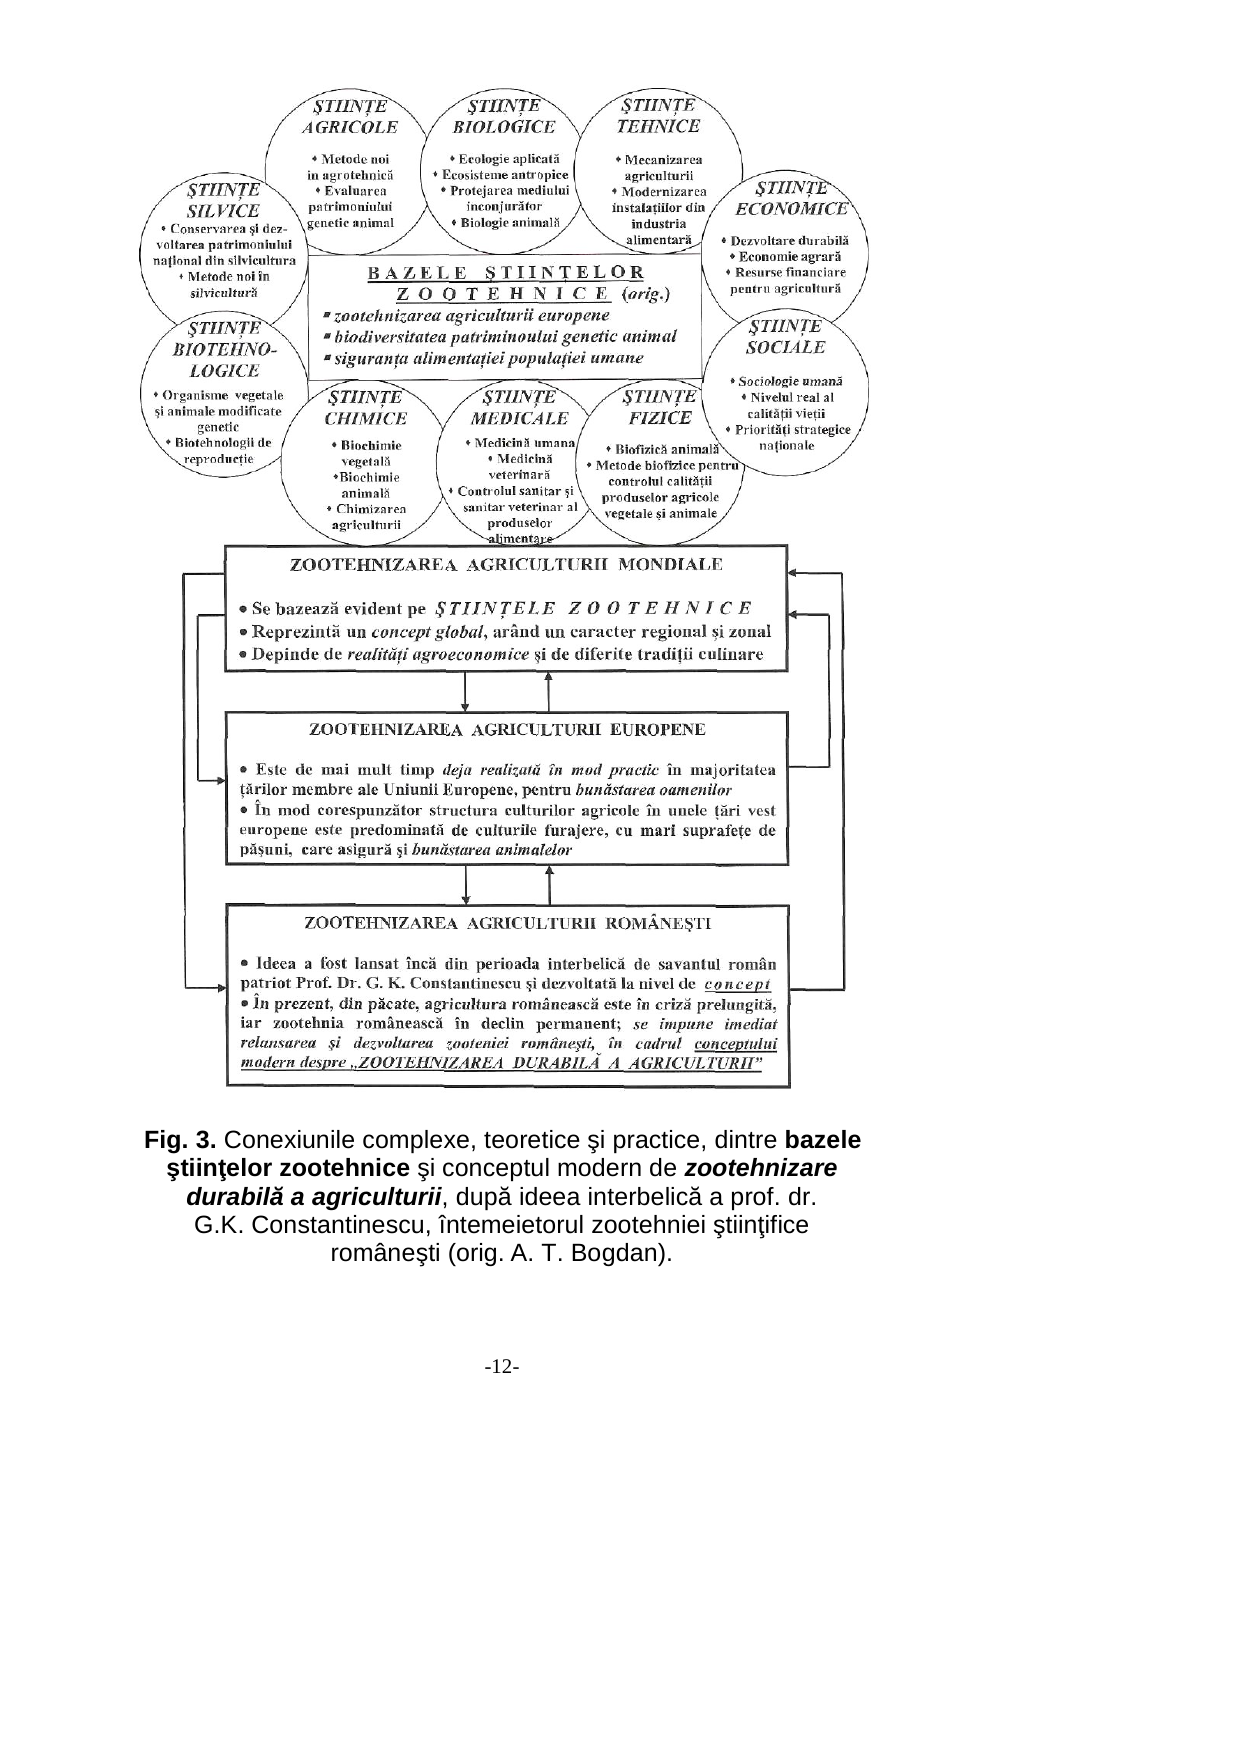

Fig. 3. Conexiunile complexe, teoretice şi practice, dintre bazele
ştiinţelor zootehnice şi conceptul modern de zootehnizare durabilă a agriculturii, după ideea interbelică a prof. dr. G.K. Constantinescu, întemeietorul zootehniei ştiinţifice româneşti (orig. A. T. Bogdan).
-12-